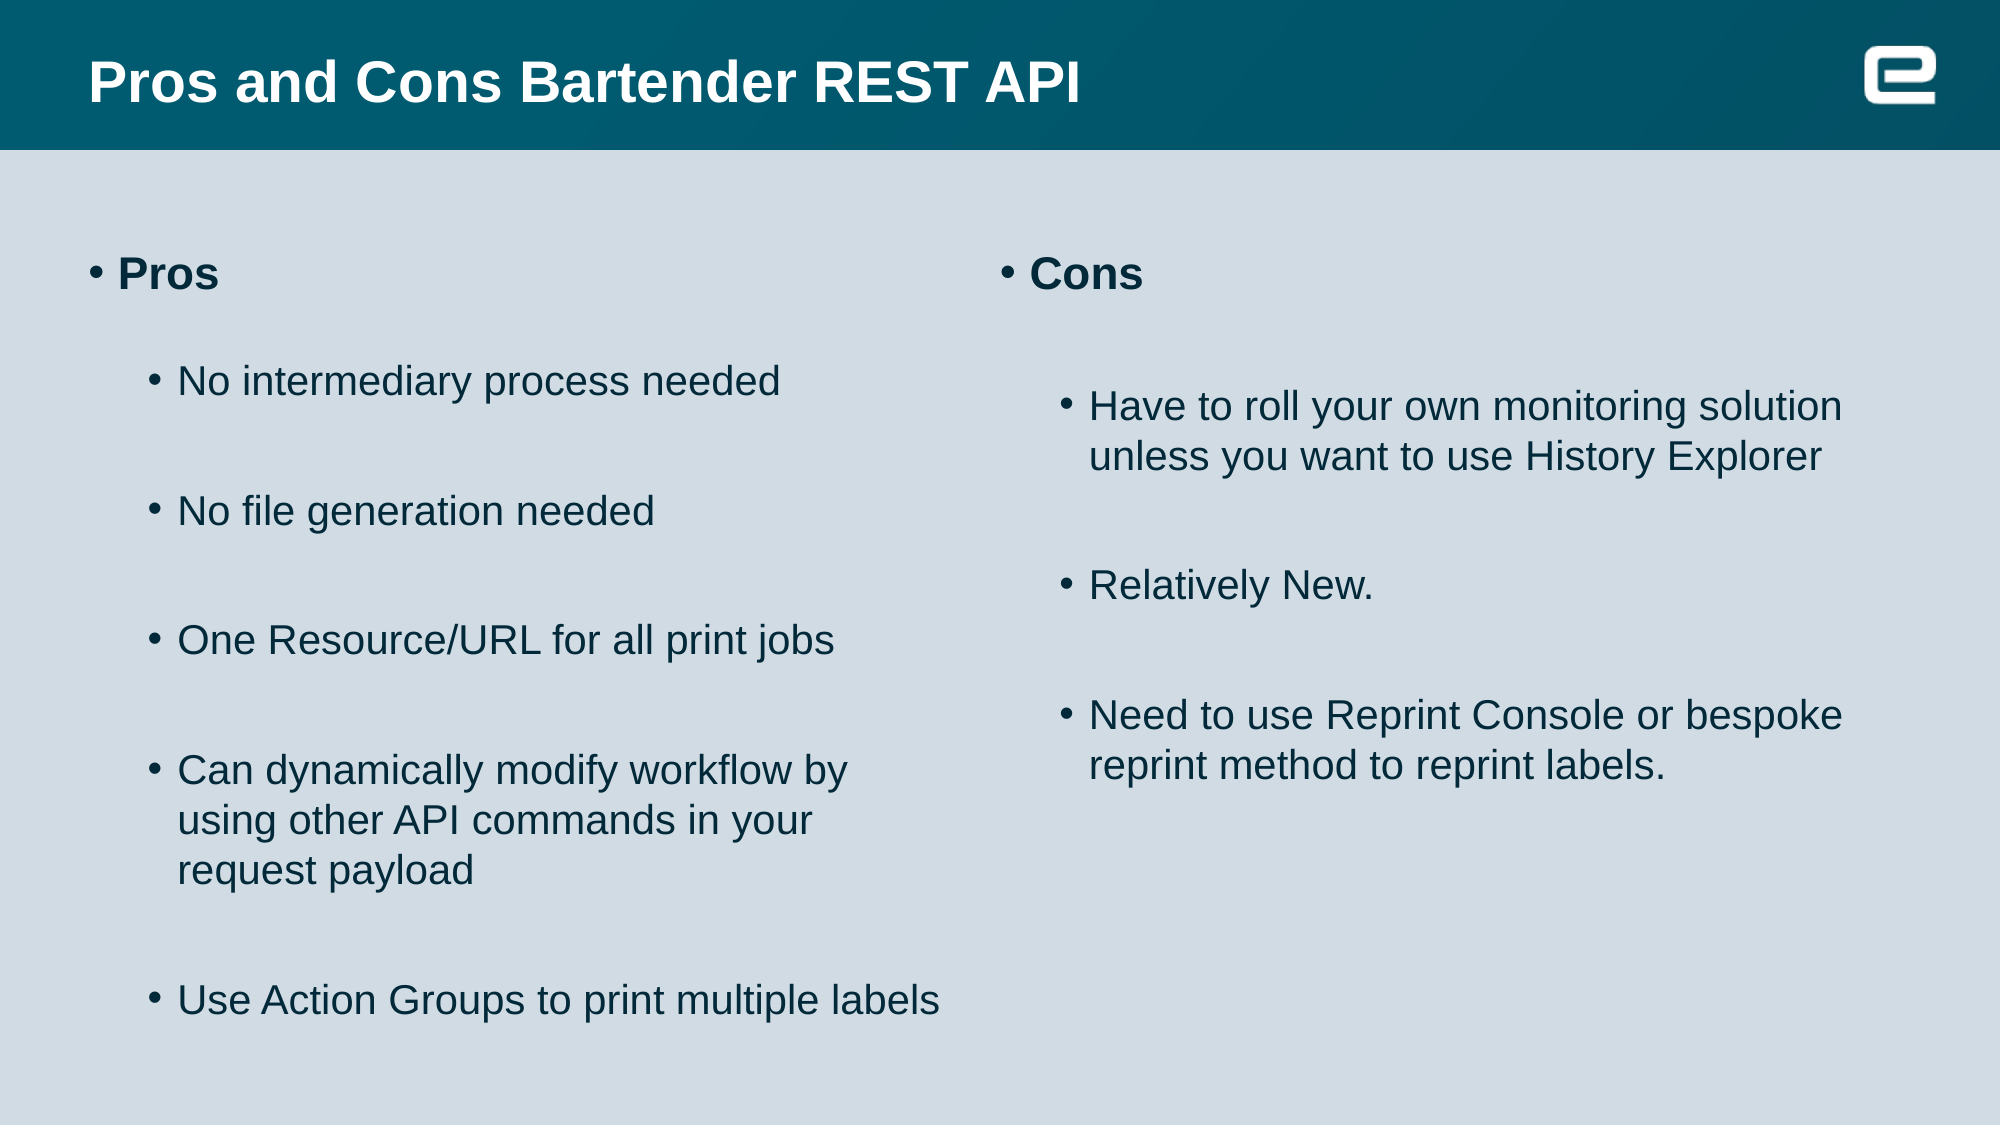

# Pros and Cons Bartender REST API
Pros
No intermediary process needed

No file generation needed

One Resource/URL for all print jobs

Can dynamically modify workflow by using other API commands in your request payload

Use Action Groups to print multiple labels

Cons

Have to roll your own monitoring solution unless you want to use History Explorer

Relatively New.

Need to use Reprint Console or bespoke reprint method to reprint labels.